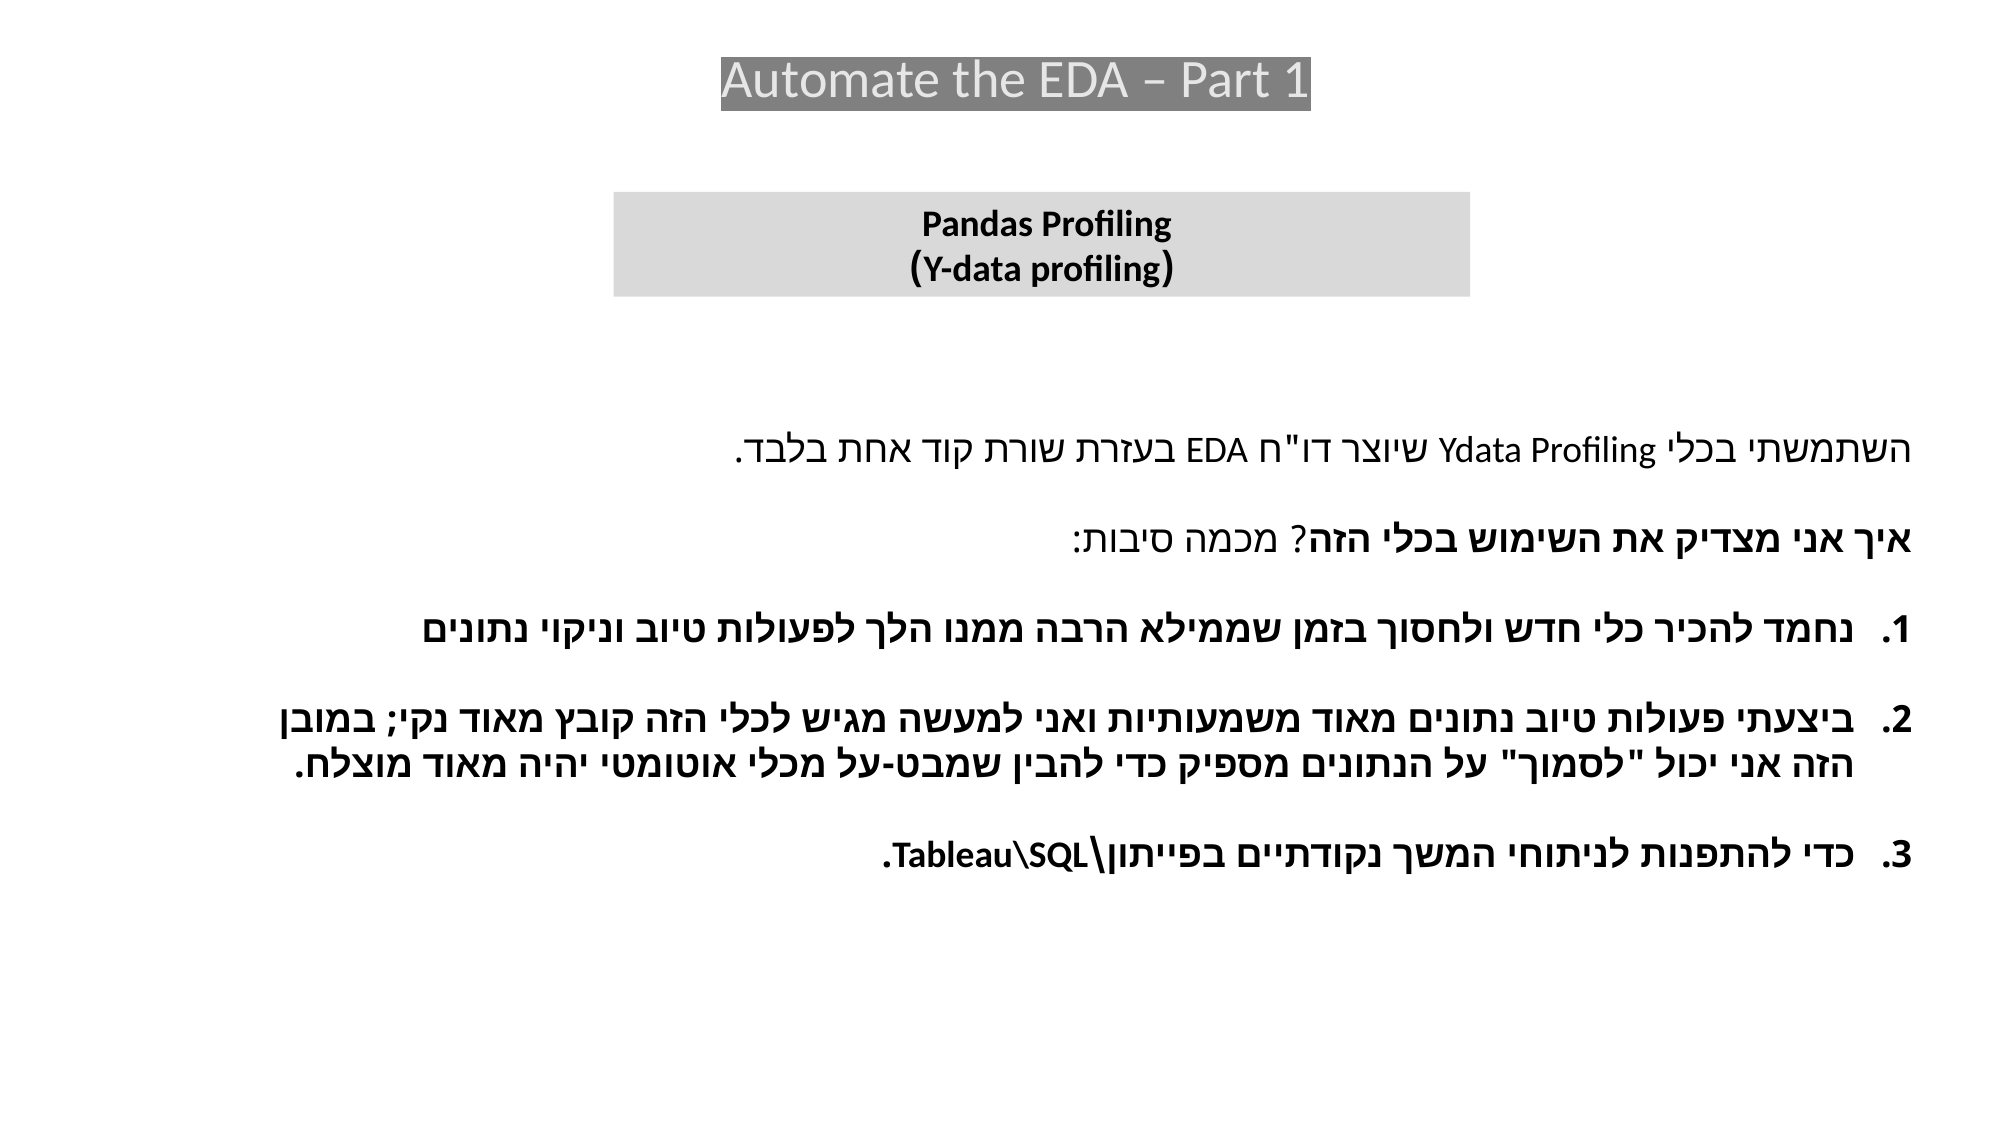

Automate the EDA – Part 1
Pandas Profiling
(Y-data profiling)

השתמשתי בכלי Ydata Profiling שיוצר דו"ח EDA בעזרת שורת קוד אחת בלבד.

איך אני מצדיק את השימוש בכלי הזה? מכמה סיבות:

נחמד להכיר כלי חדש ולחסוך בזמן שממילא הרבה ממנו הלך לפעולות טיוב וניקוי נתונים

ביצעתי פעולות טיוב נתונים מאוד משמעותיות ואני למעשה מגיש לכלי הזה קובץ מאוד נקי; במובן הזה אני יכול "לסמוך" על הנתונים מספיק כדי להבין שמבט-על מכלי אוטומטי יהיה מאוד מוצלח.

כדי להתפנות לניתוחי המשך נקודתיים בפייתון\Tableau\SQL.